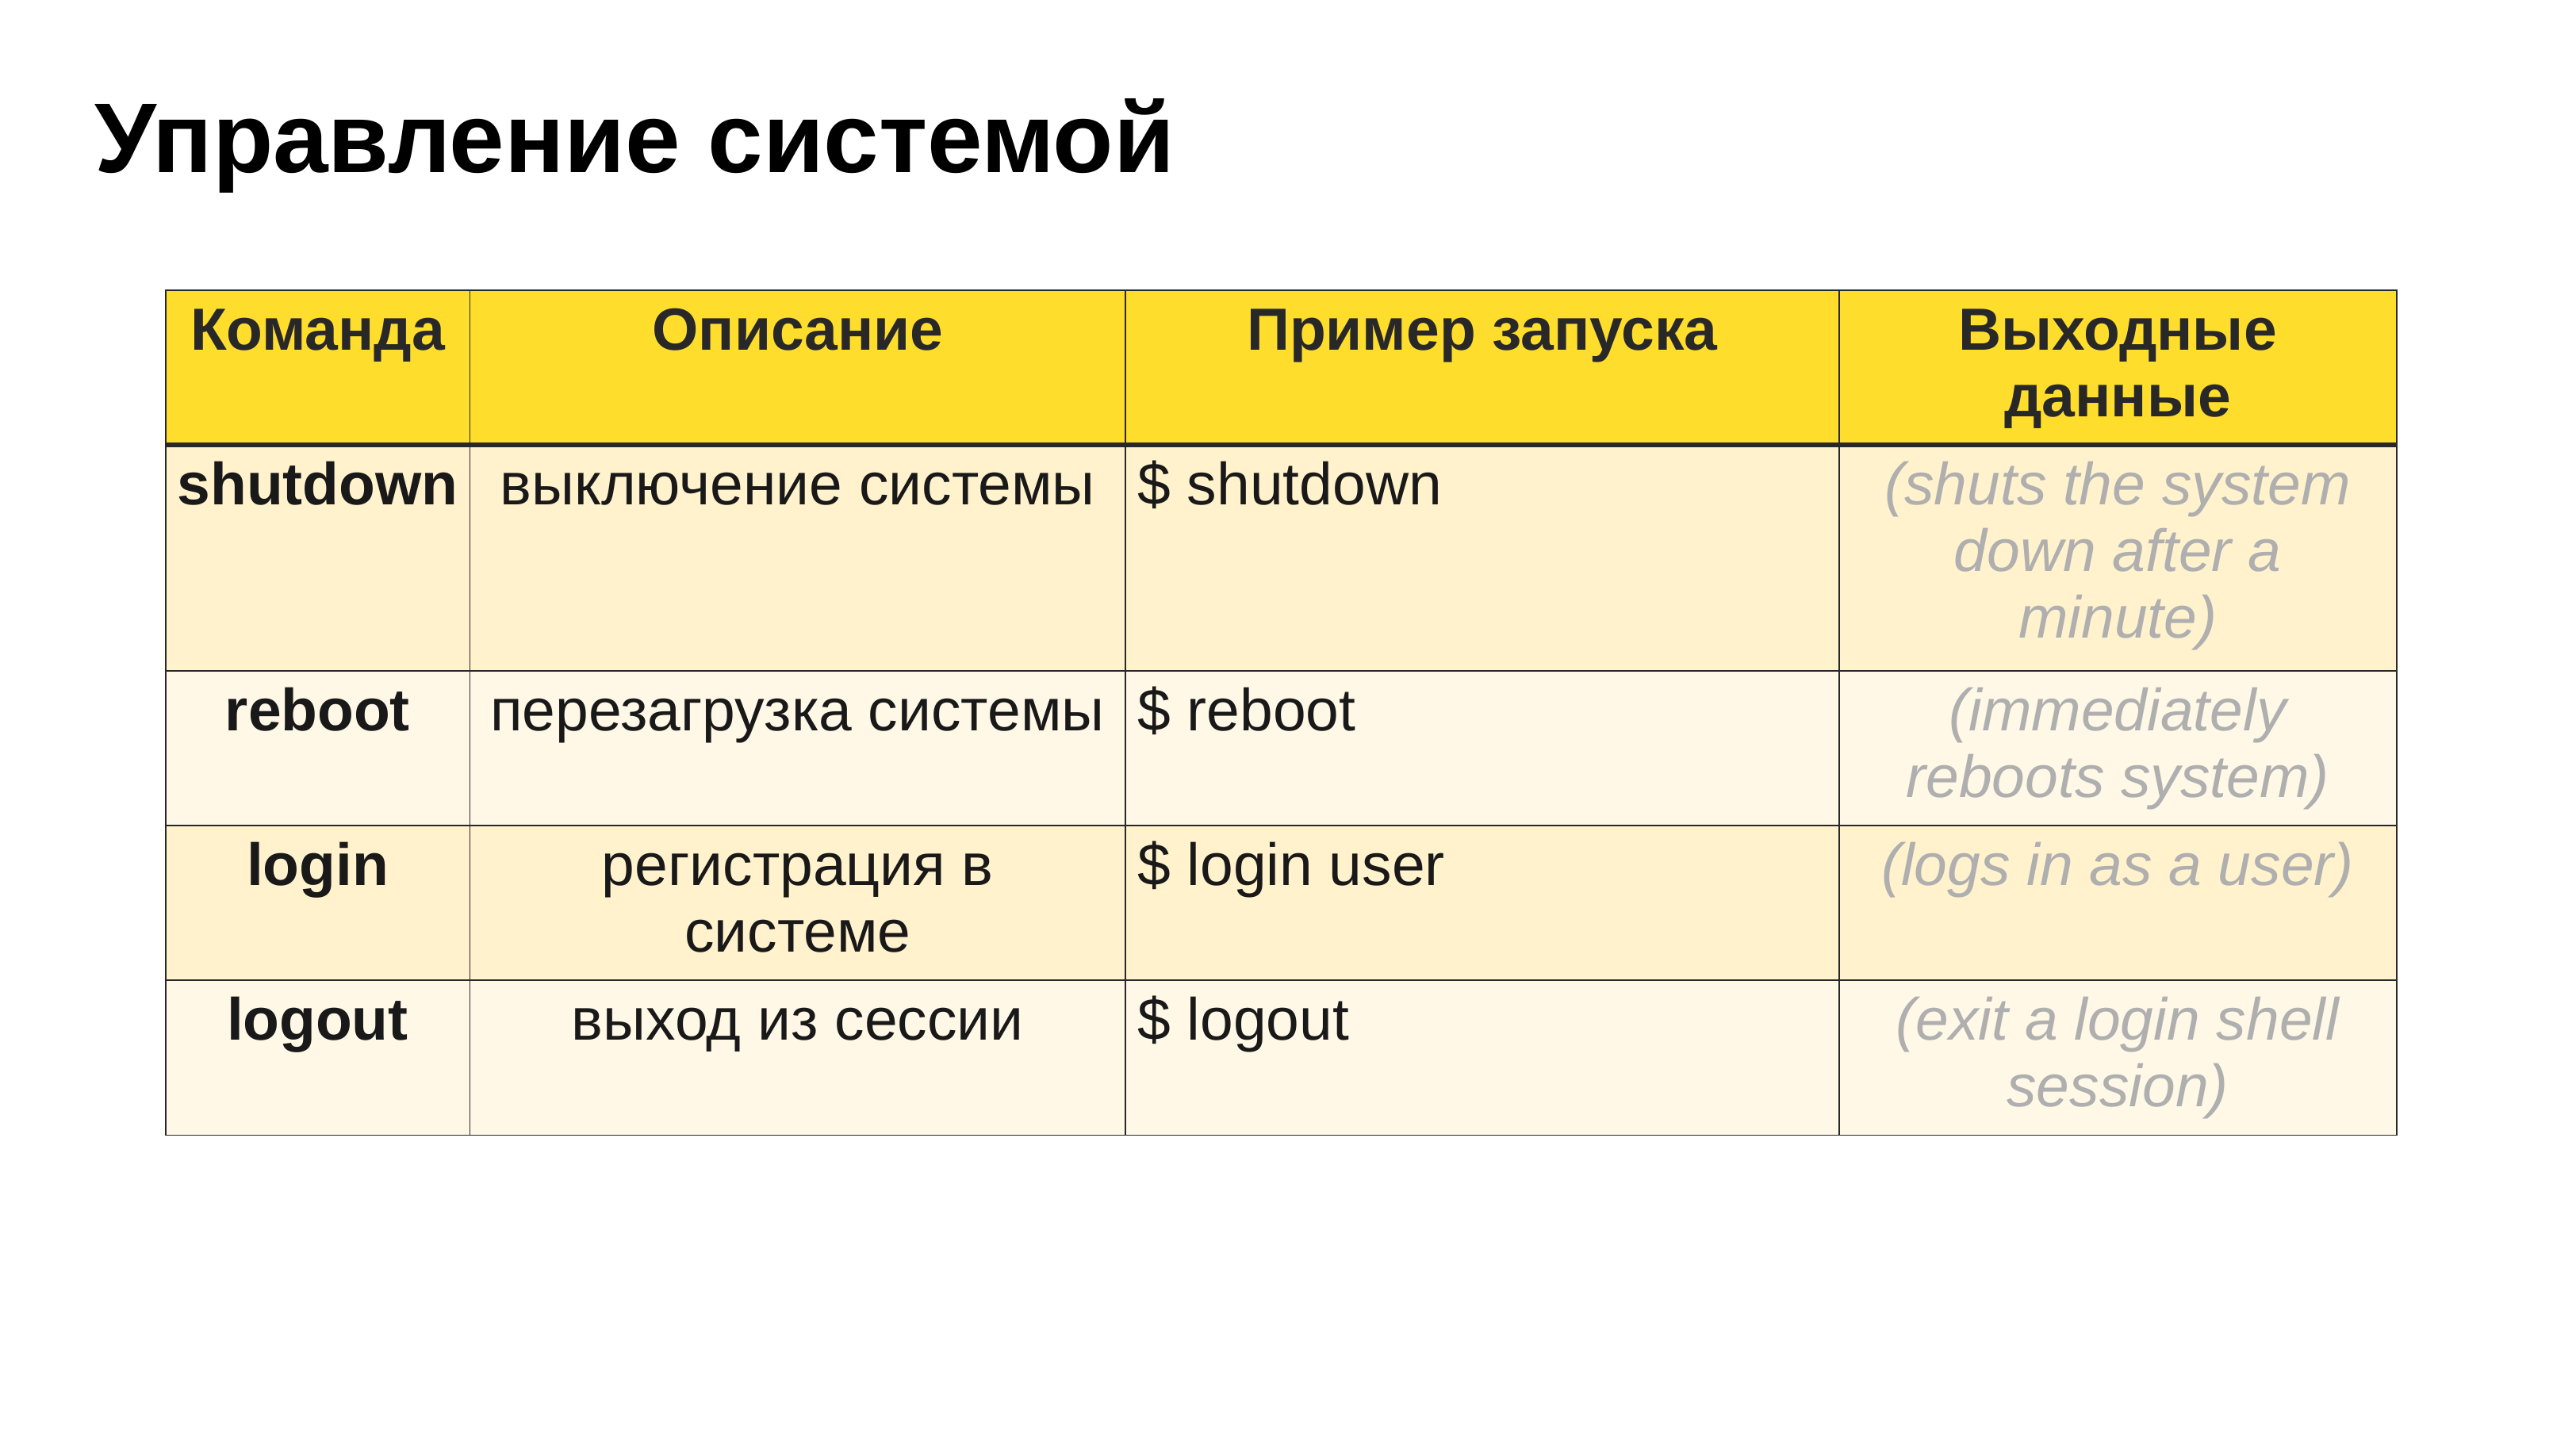

Управление системой
| Команда | Описание | Пример запуска | Выходные данные |
| --- | --- | --- | --- |
| shutdown | выключение системы | $ shutdown | (shuts the system down after a minute) |
| reboot | перезагрузка системы | $ reboot | (immediately reboots system) |
| login | регистрация в системе | $ login user | (logs in as a user) |
| logout | выход из сессии | $ logout | (exit a login shell session) |
4